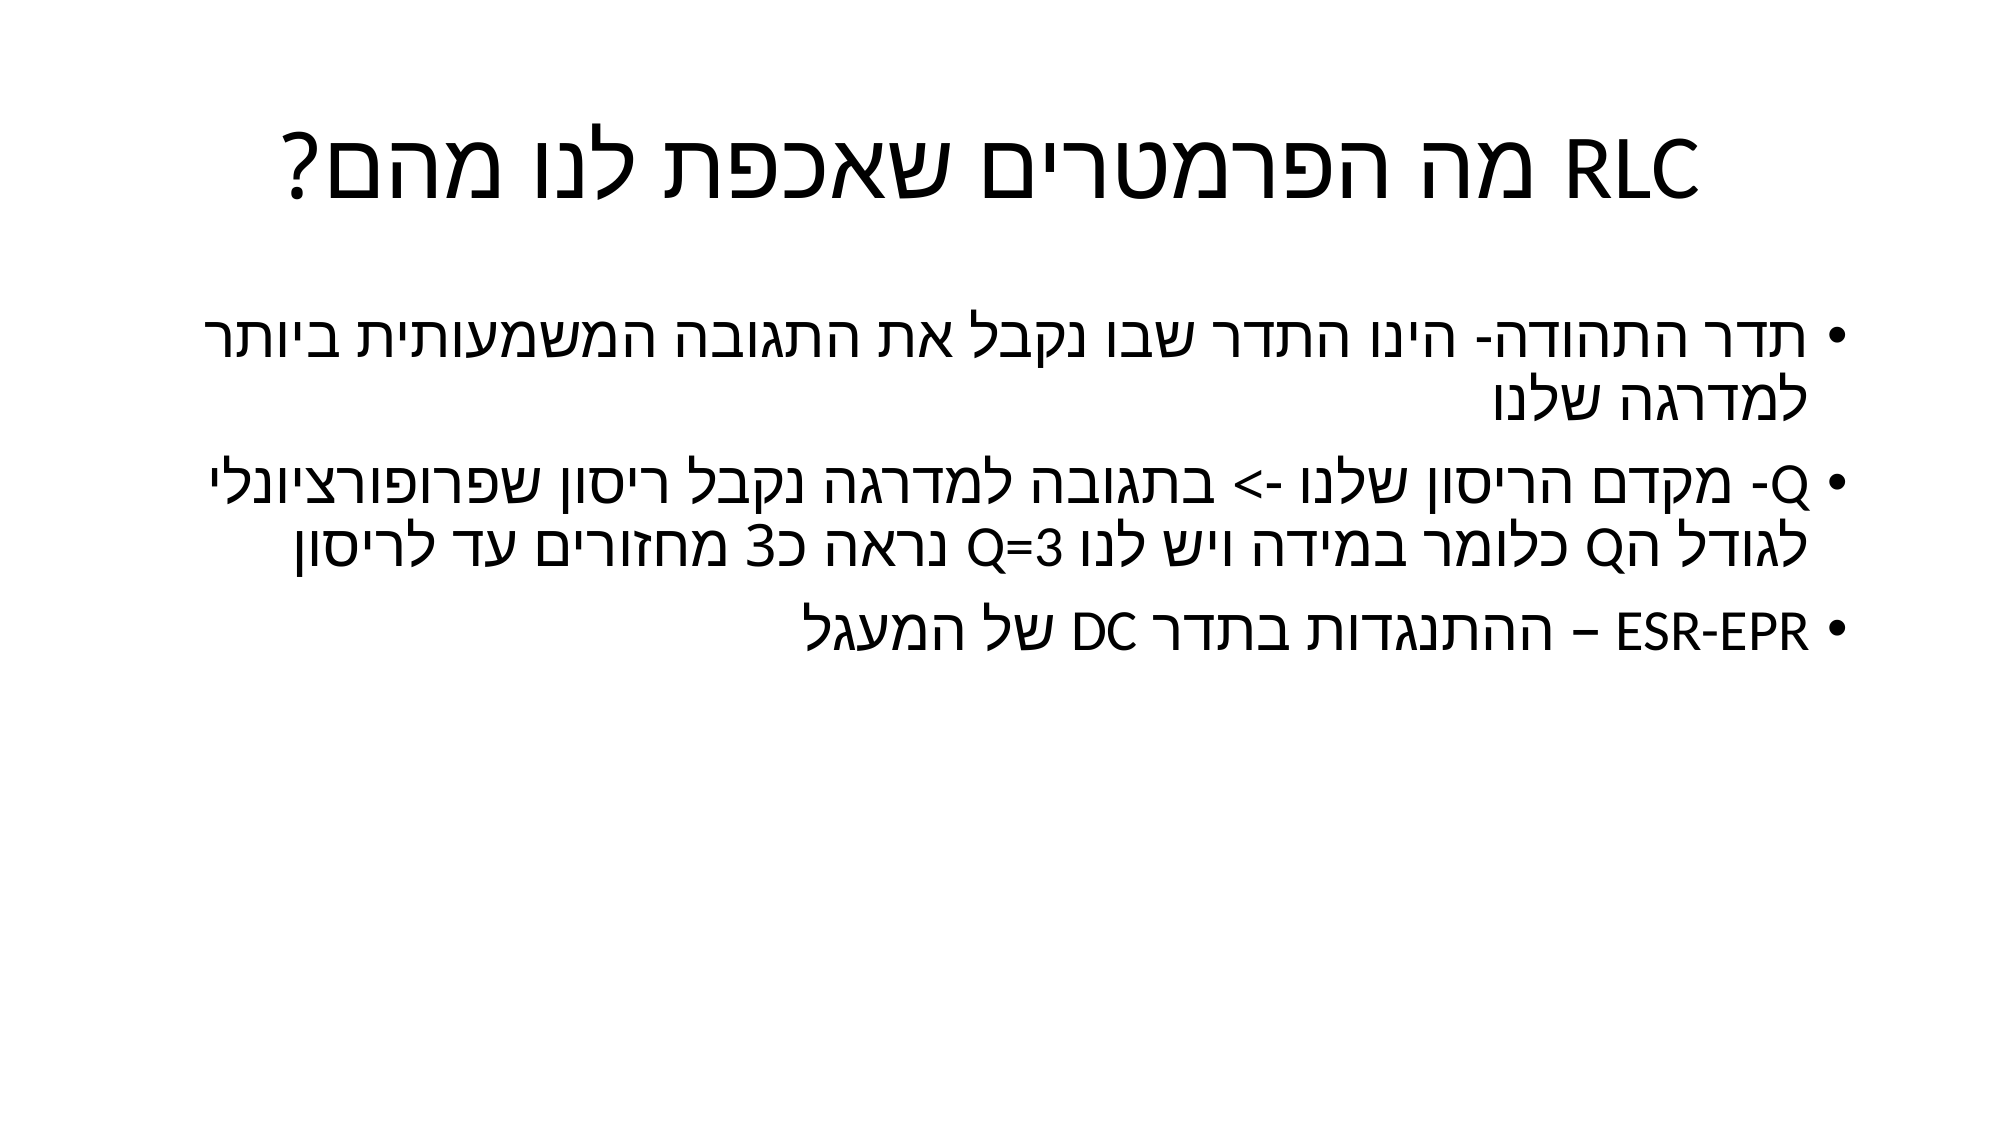

# RLC מה הפרמטרים שאכפת לנו מהם?
תדר התהודה- הינו התדר שבו נקבל את התגובה המשמעותית ביותר למדרגה שלנו
Q- מקדם הריסון שלנו -> בתגובה למדרגה נקבל ריסון שפרופורציונלי לגודל הQ כלומר במידה ויש לנו Q=3 נראה כ3 מחזורים עד לריסון
ESR-EPR – ההתנגדות בתדר DC של המעגל